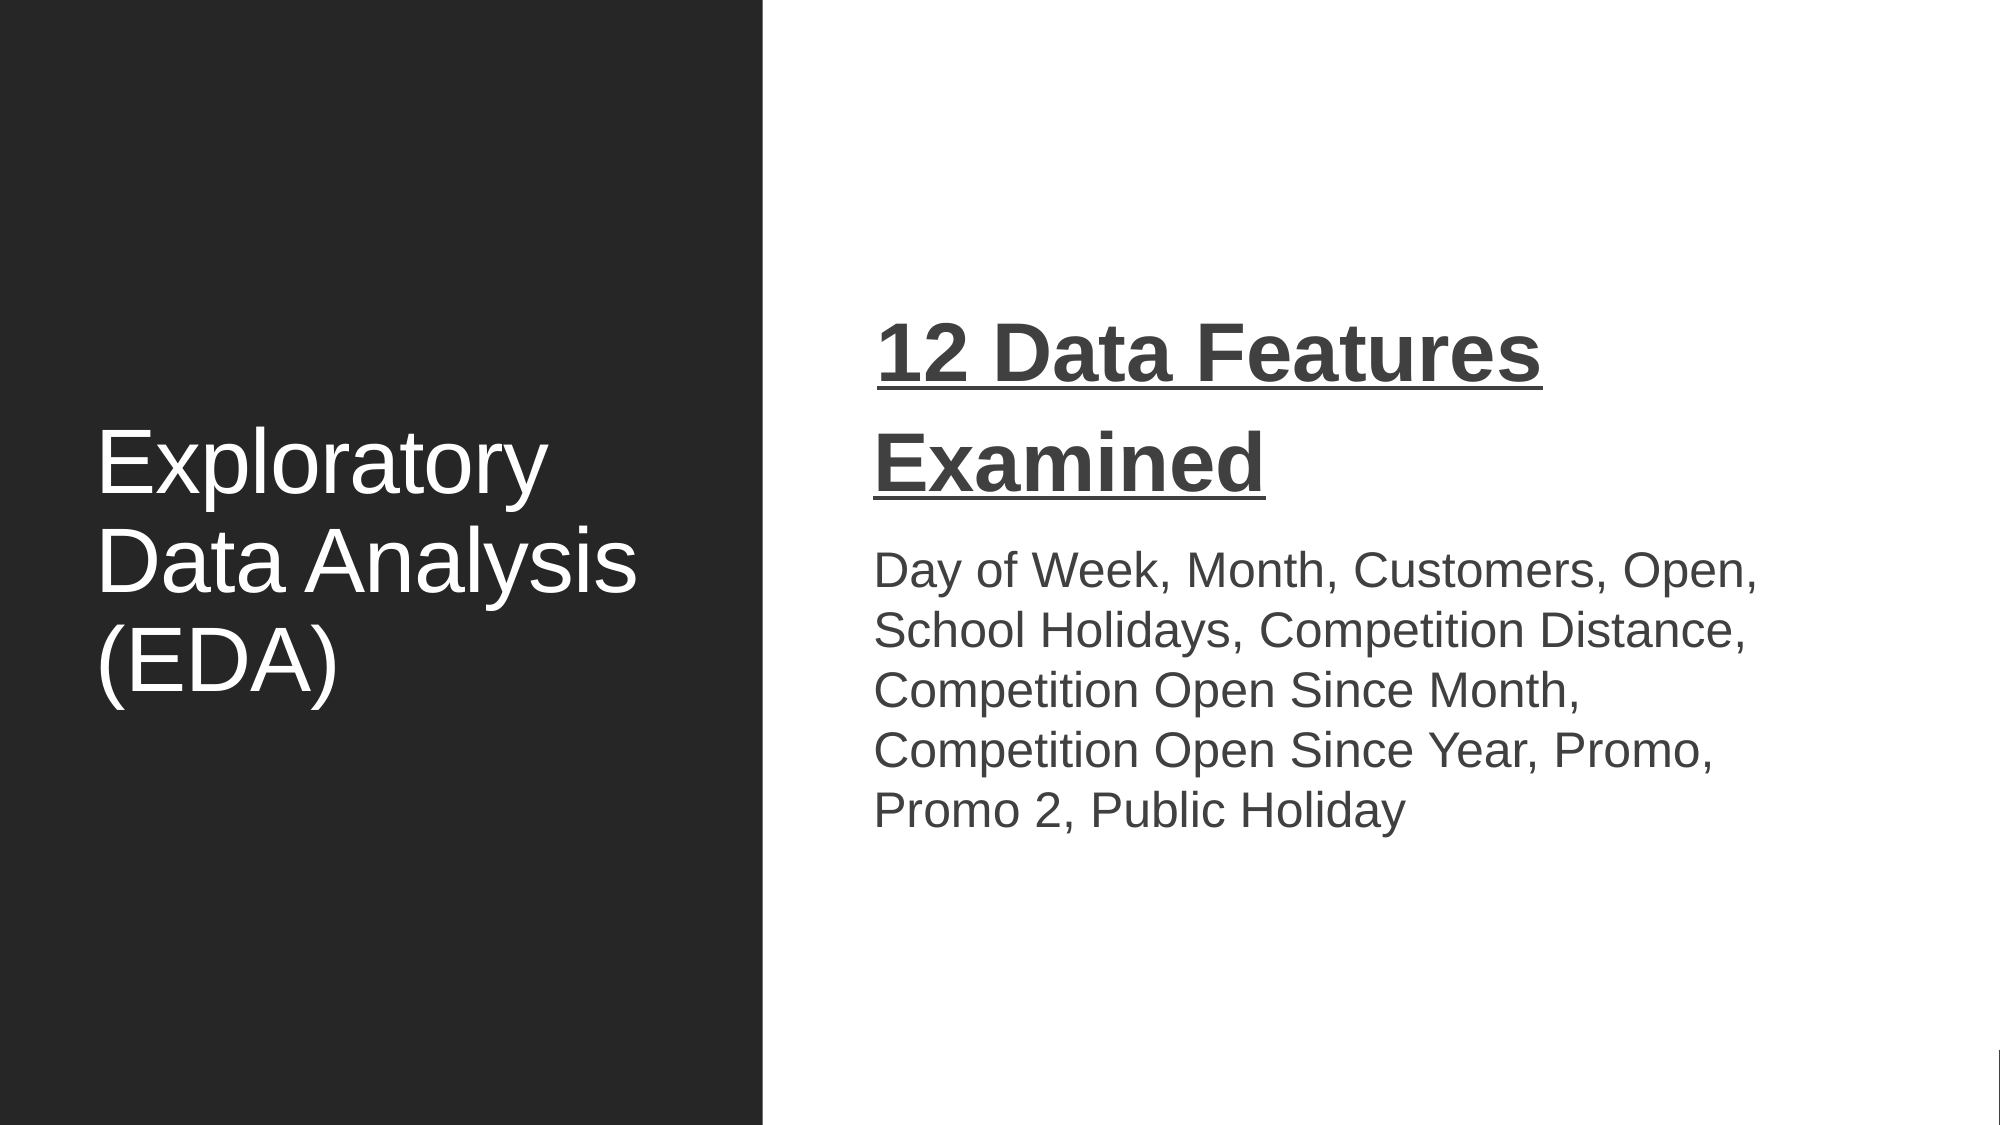

# Exploratory Data Analysis (EDA)
12 Data Features Examined
Day of Week, Month, Customers, Open, School Holidays, Competition Distance, Competition Open Since Month, Competition Open Since Year, Promo, Promo 2, Public Holiday